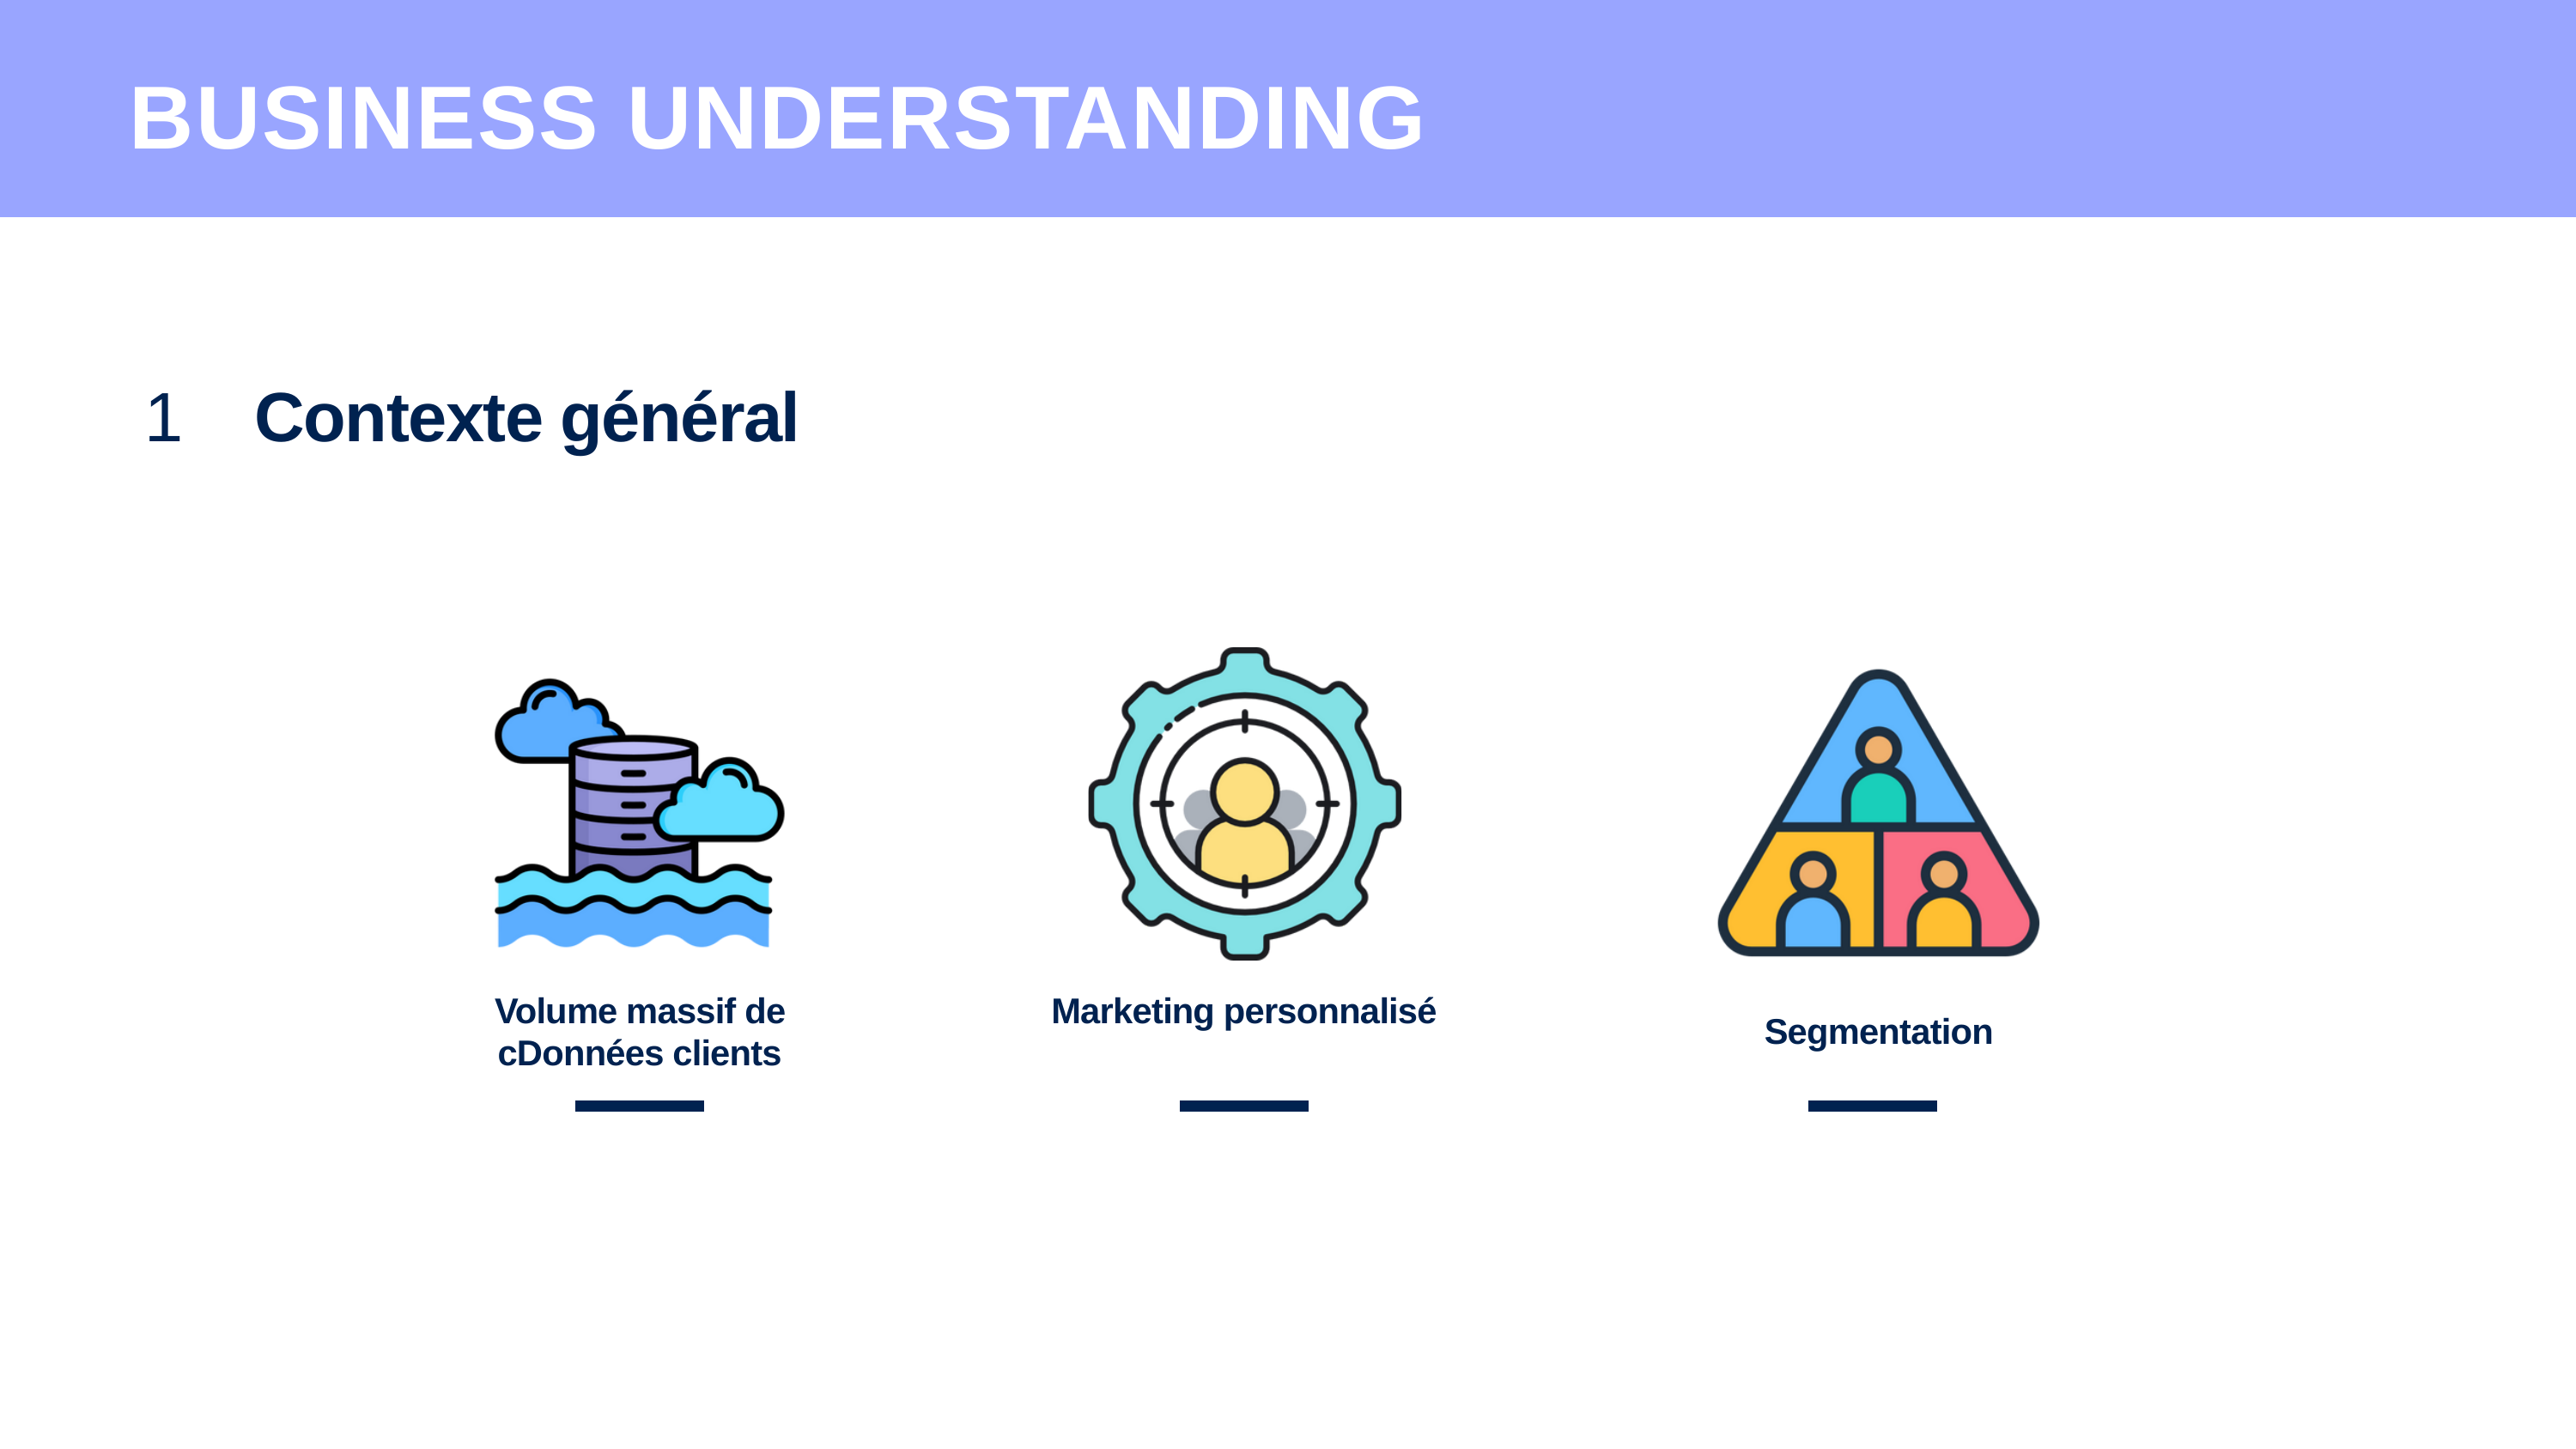

BUSINESS UNDERSTANDING
1
Contexte général

Volume massif de cDonnées clients
Marketing personnalisé
Segmentation